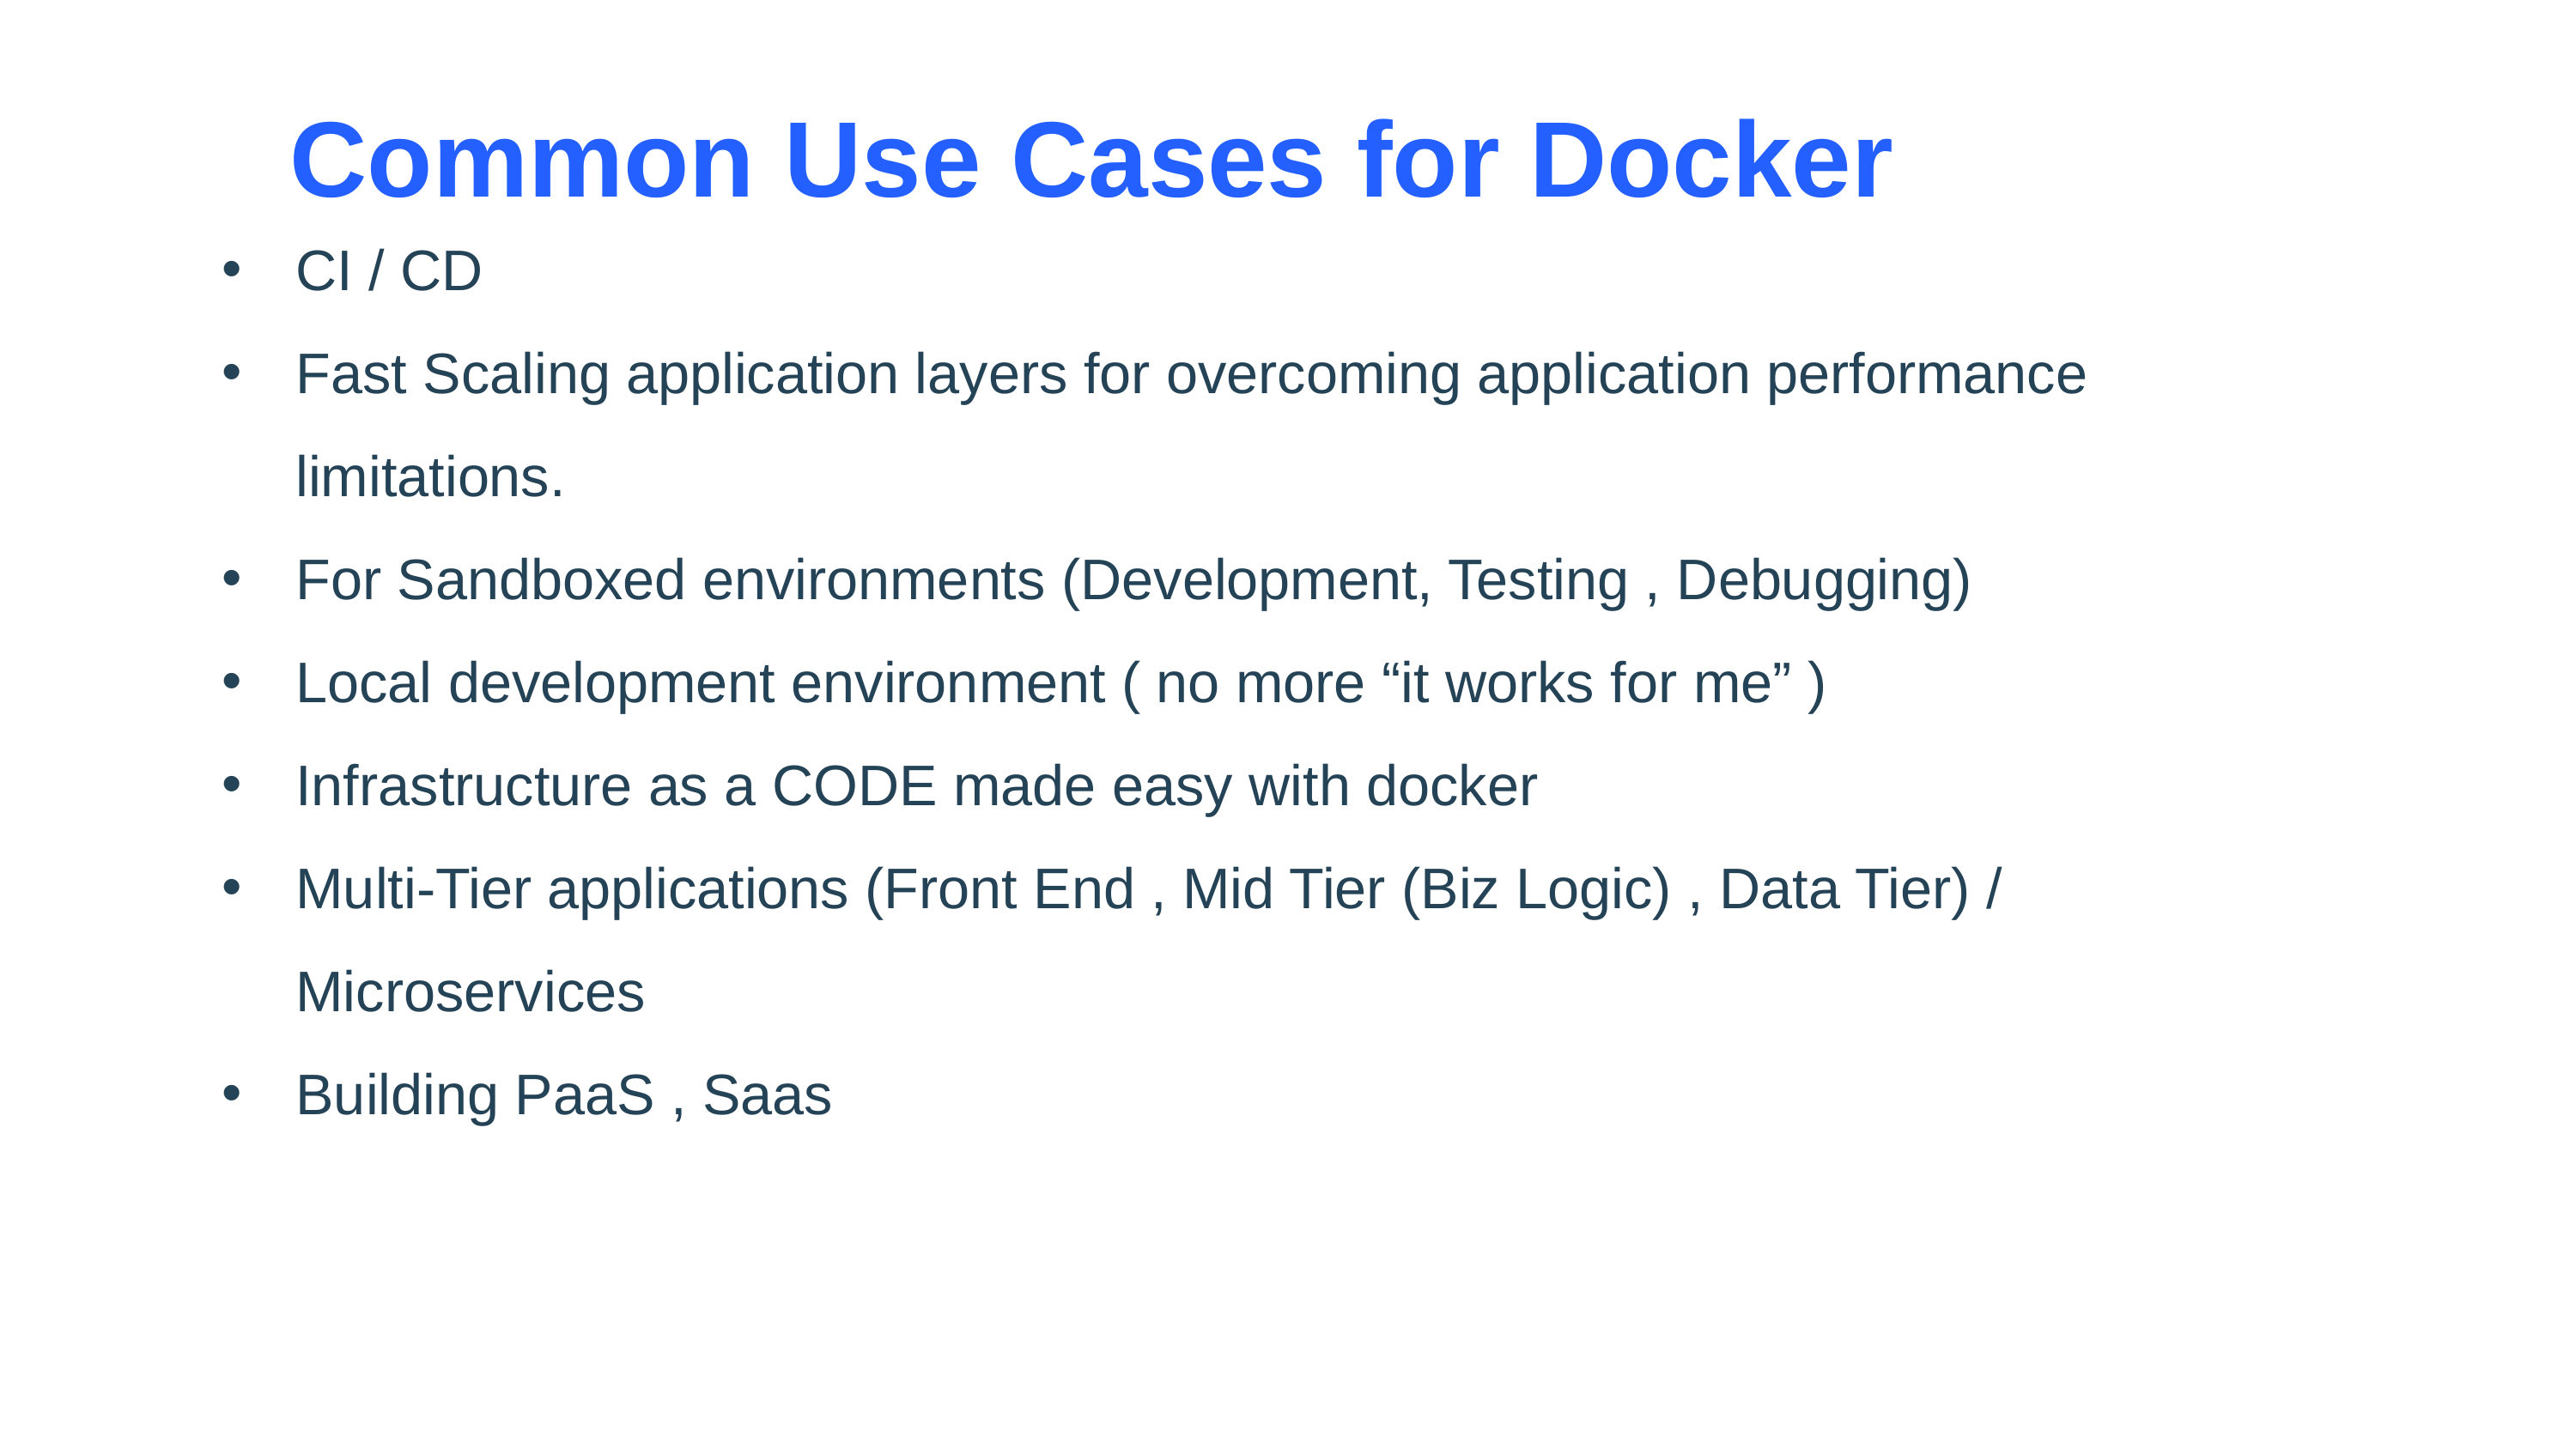

Common Use Cases for Docker

CI / CD
Fast Scaling application layers for overcoming application performance limitations.
For Sandboxed environments (Development, Testing , Debugging)
Local development environment ( no more “it works for me” )
Infrastructure as a CODE made easy with docker
Multi-Tier applications (Front End , Mid Tier (Biz Logic) , Data Tier) / Microservices
Building PaaS , Saas